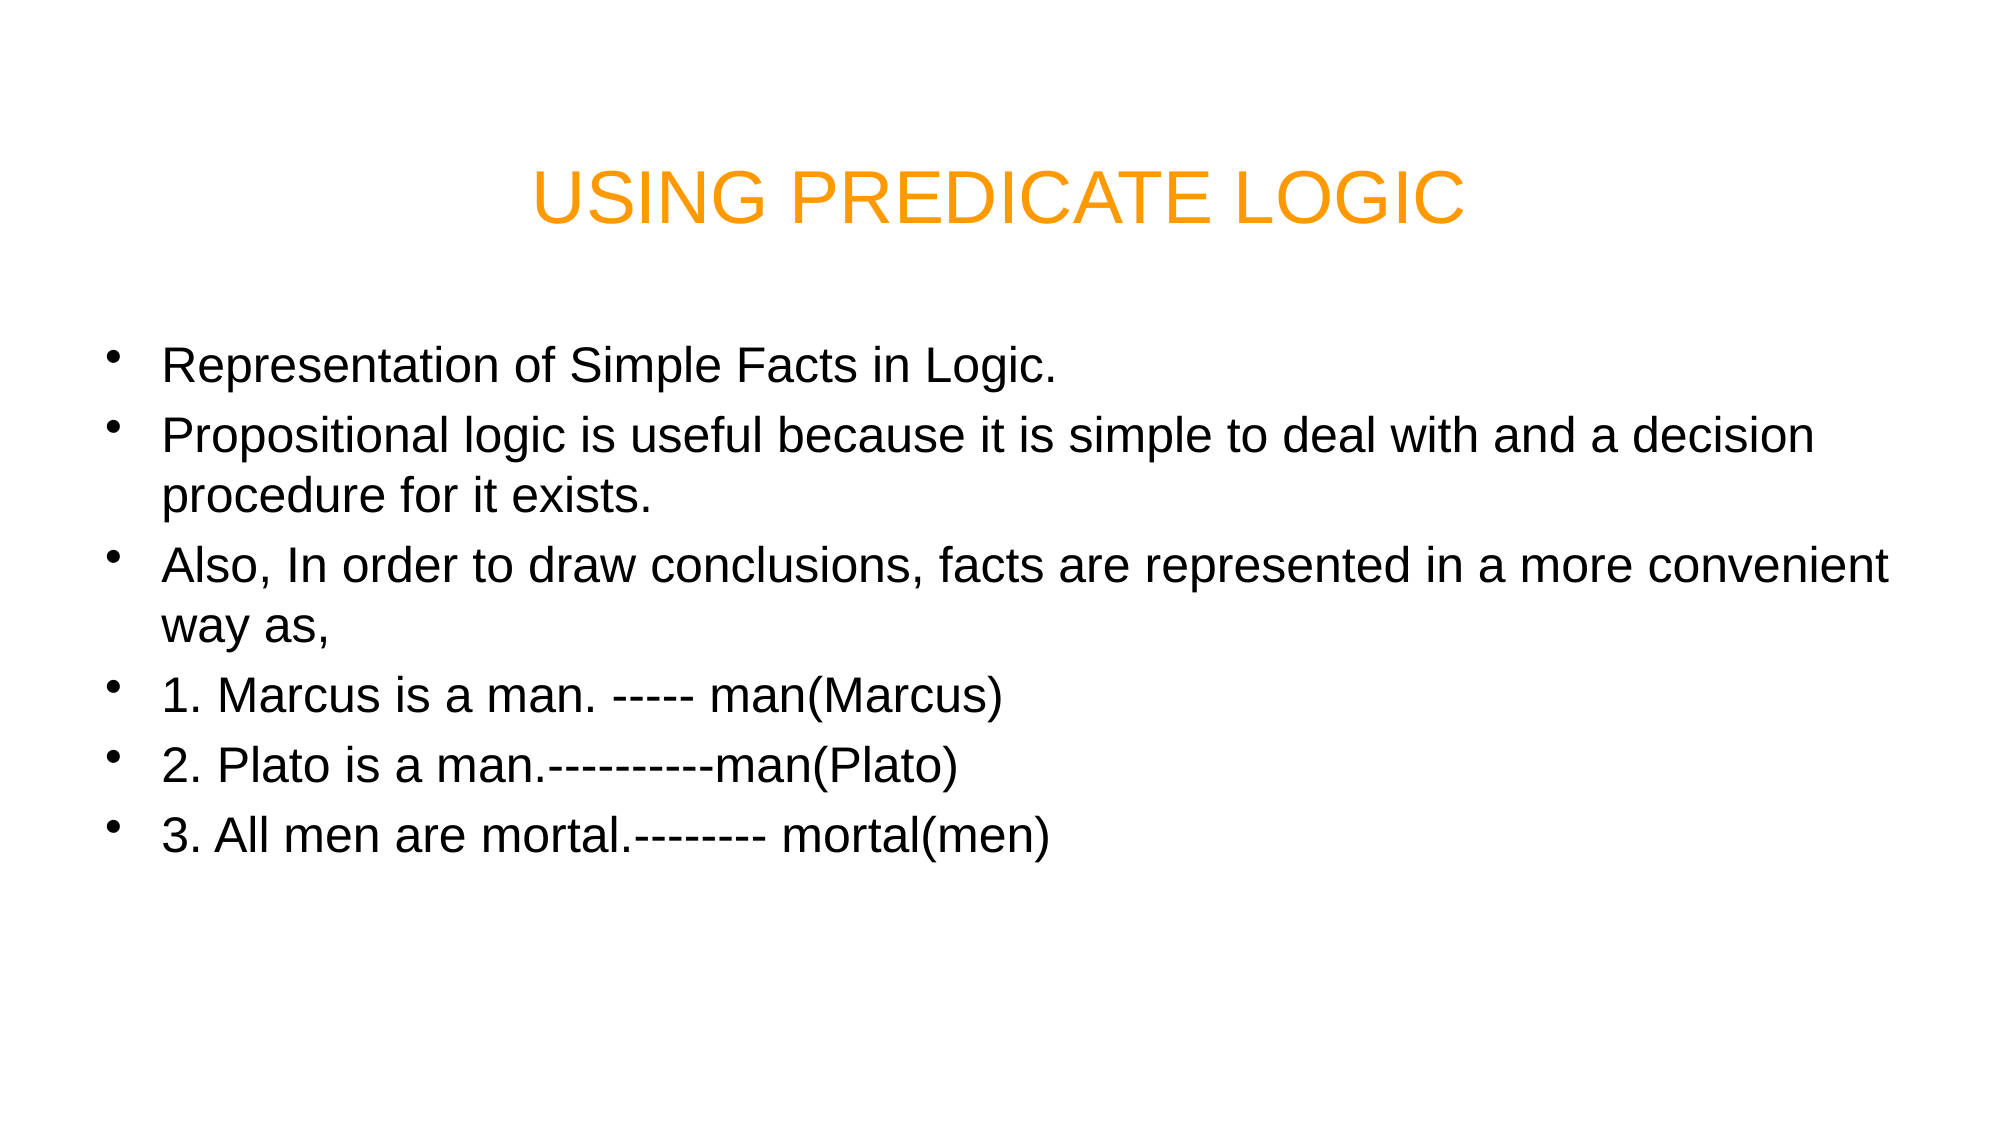

# USING PREDICATE LOGIC
Representation of Simple Facts in Logic.
Propositional logic is useful because it is simple to deal with and a decision procedure for it exists.
Also, In order to draw conclusions, facts are represented in a more convenient way as,
1. Marcus is a man. ----- man(Marcus)
2. Plato is a man.----------man(Plato)
3. All men are mortal.-------- mortal(men)